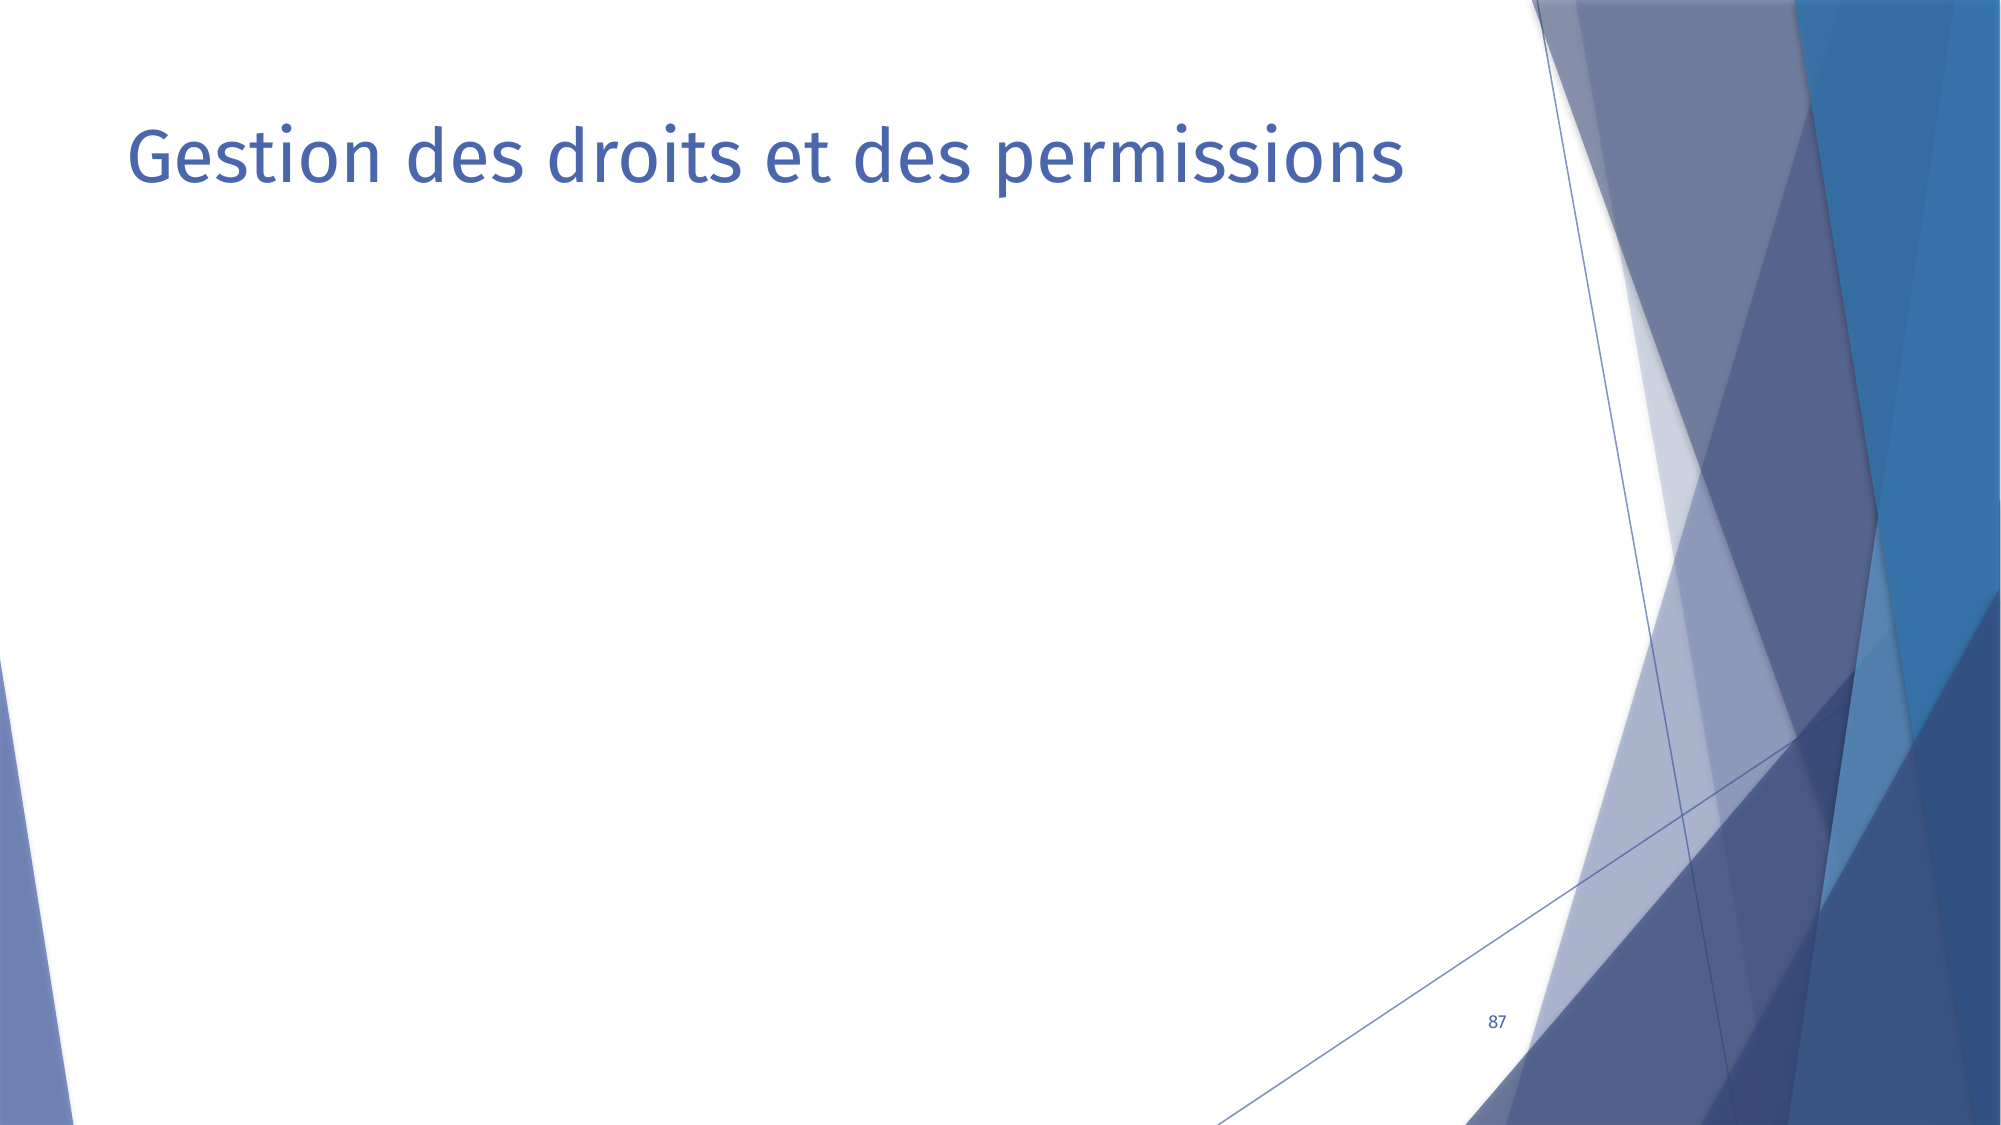

# Gestion des droits et des permissions
87